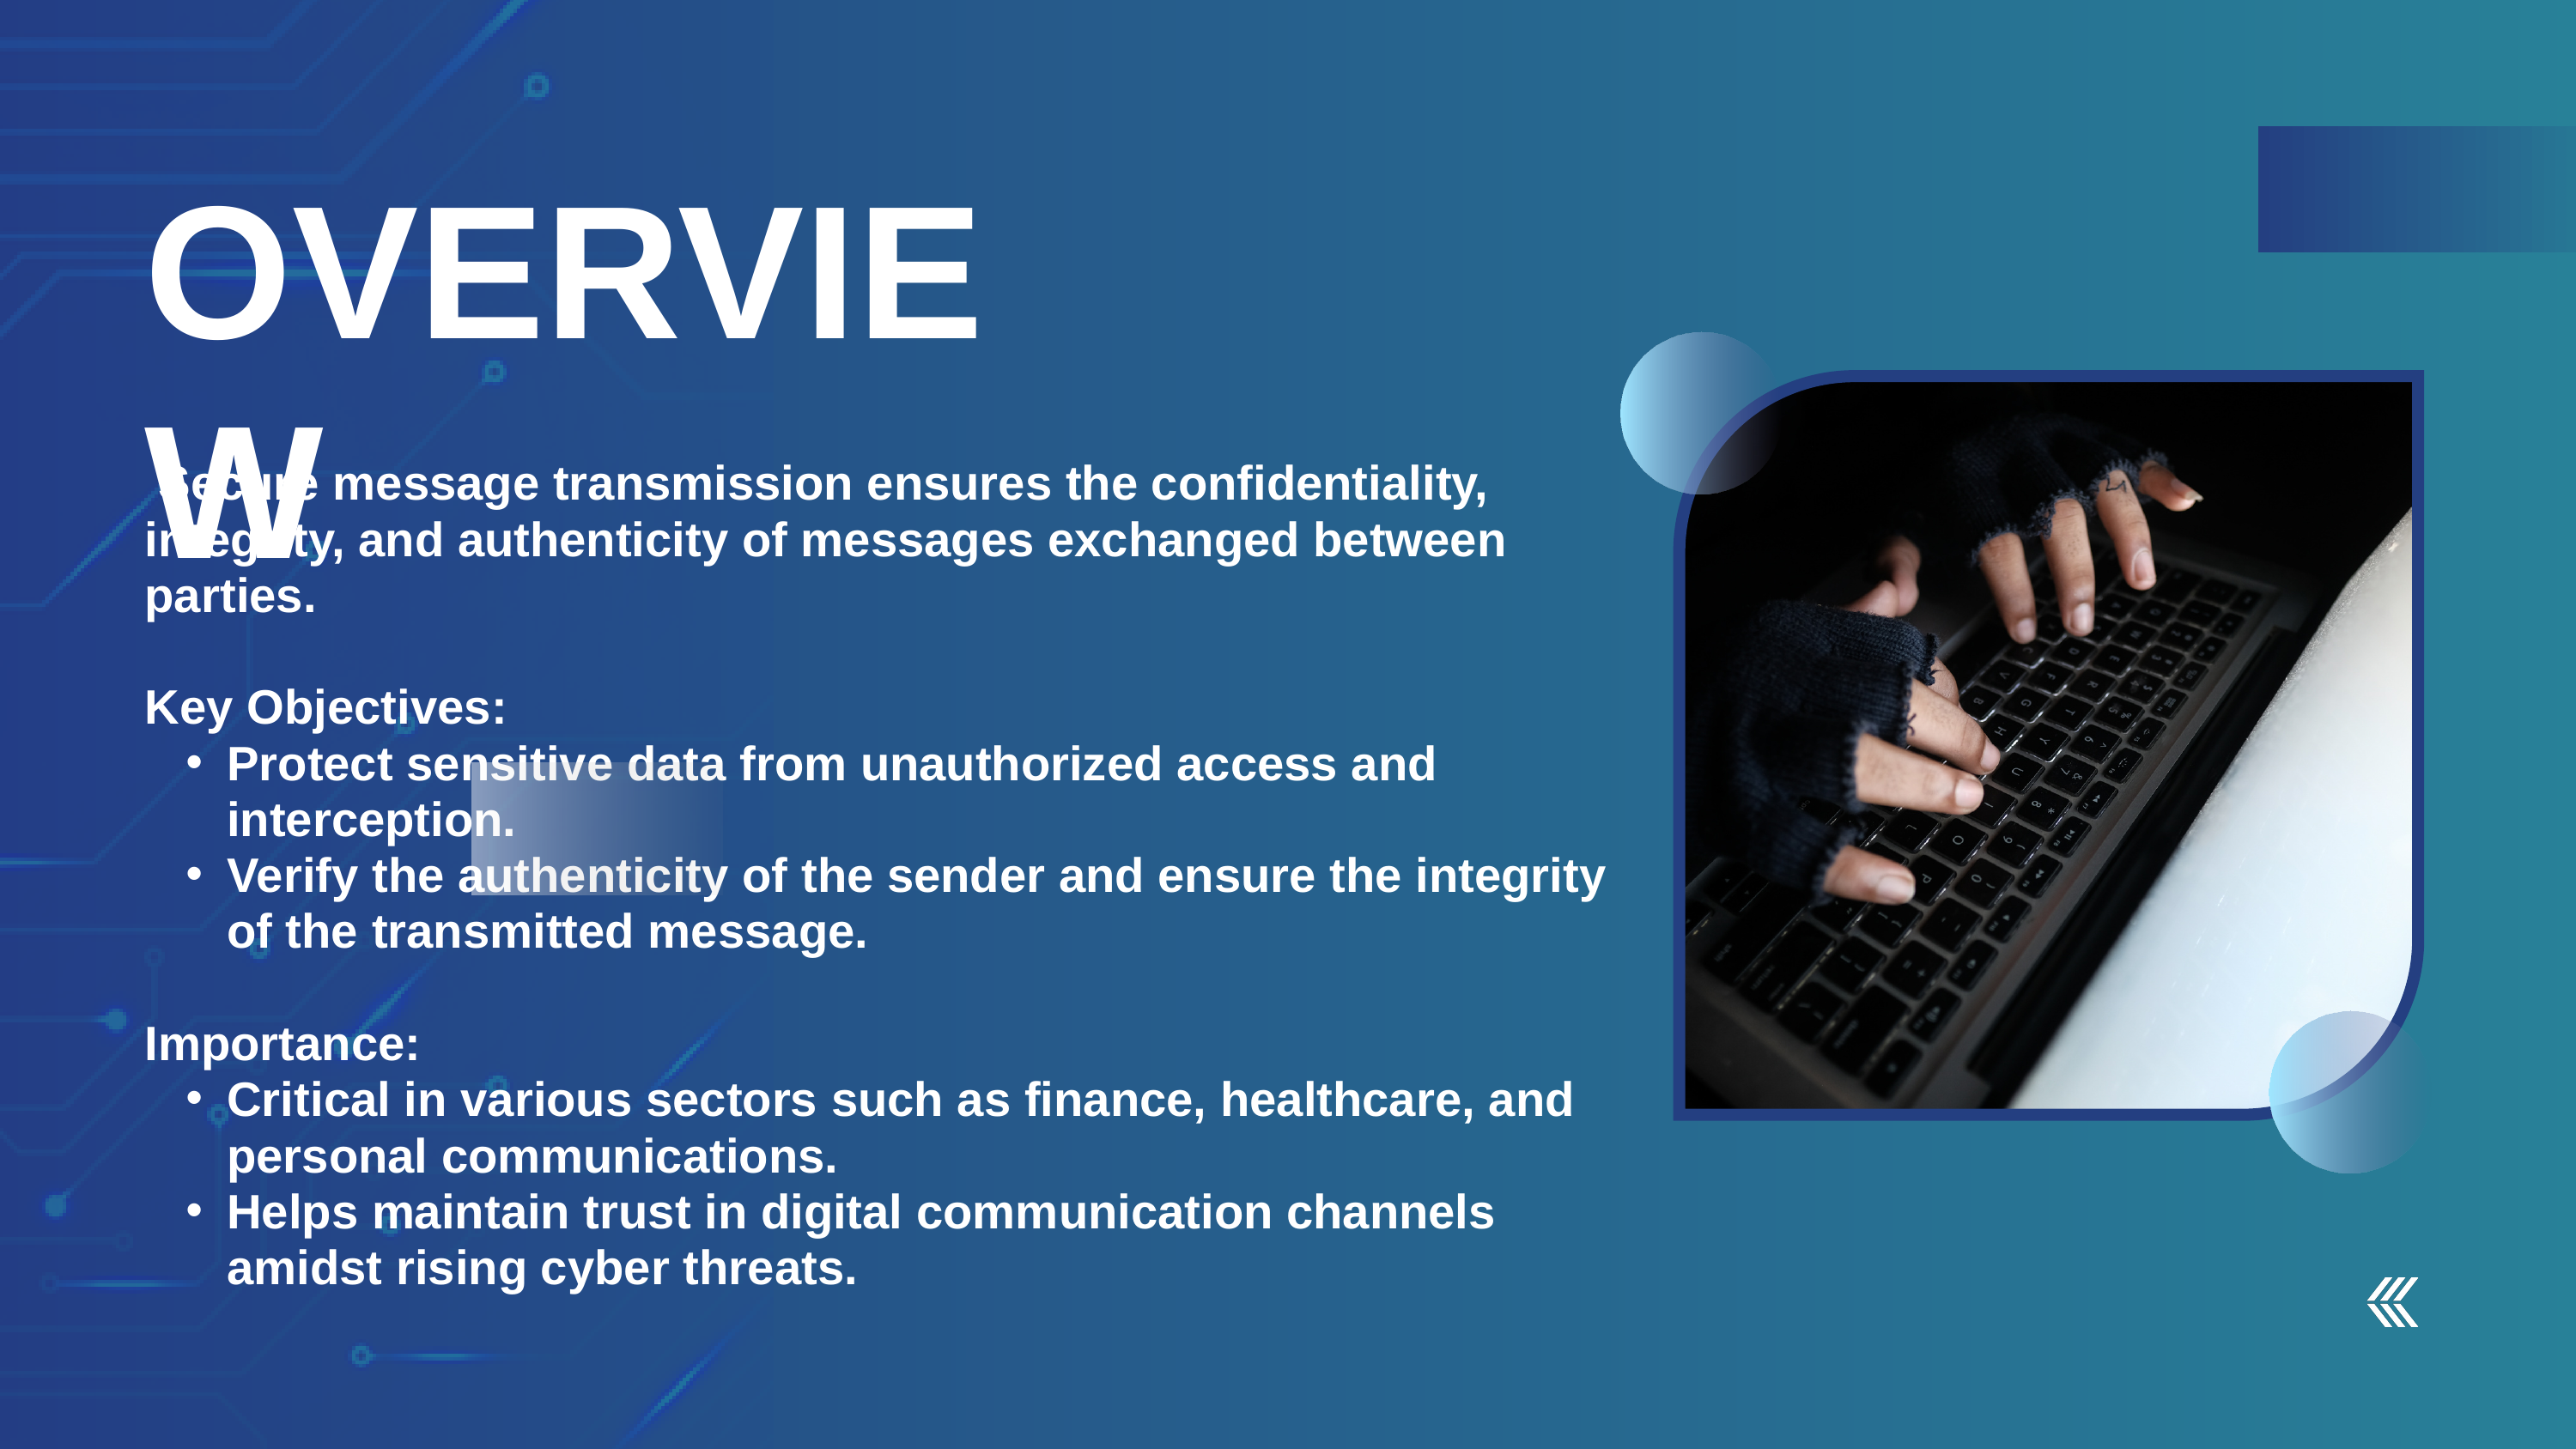

OVERVIEW

 Secure message transmission ensures the confidentiality, integrity, and authenticity of messages exchanged between parties.

Key Objectives:
Protect sensitive data from unauthorized access and interception.
Verify the authenticity of the sender and ensure the integrity of the transmitted message.

Importance:
Critical in various sectors such as finance, healthcare, and personal communications.
Helps maintain trust in digital communication channels amidst rising cyber threats.